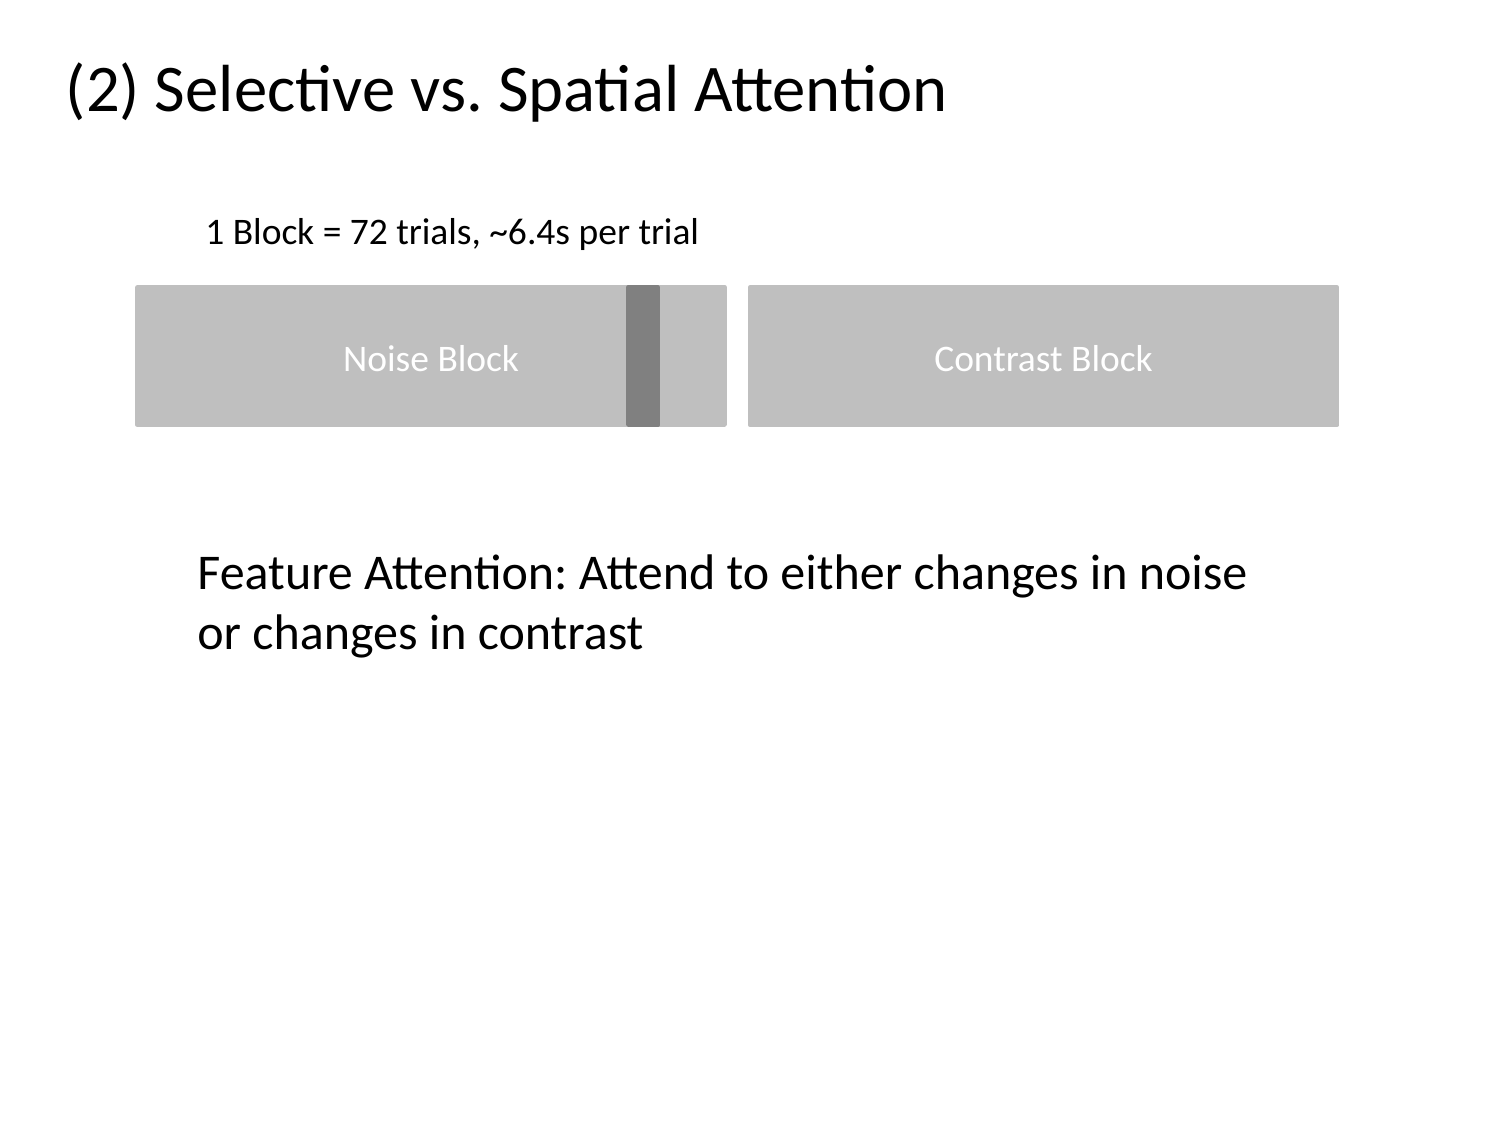

(2) Selective vs. Spatial Attention
1 Block = 72 trials, ~6.4s per trial
Noise Block

Contrast Block
Feature Attention: Attend to either changes in noise or changes in contrast